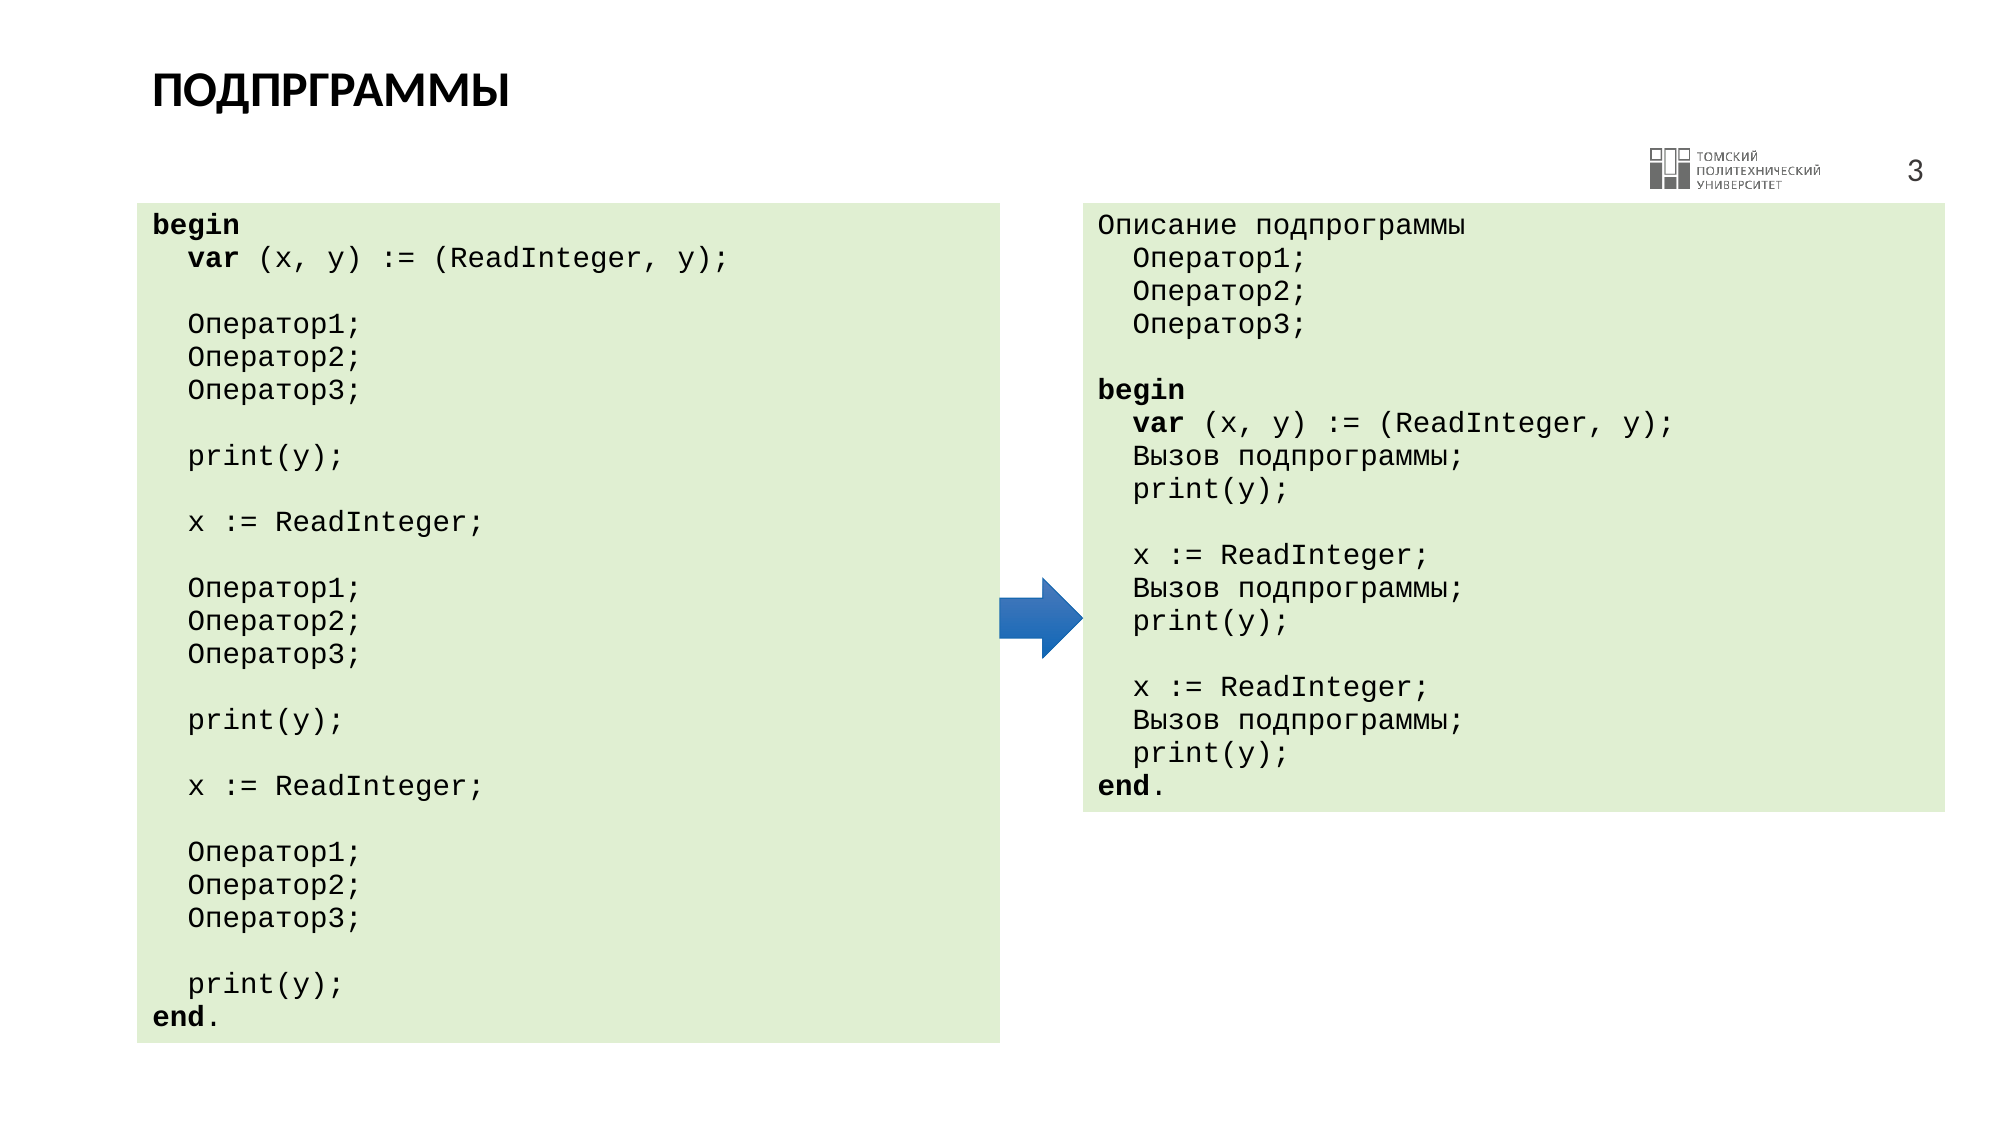

# ПОДПРГРАММЫ
| begin var (x, y) := (ReadInteger, y); Оператор1; Оператор2; Оператор3; print(y); x := ReadInteger; Оператор1; Оператор2; Оператор3; print(y); x := ReadInteger; Оператор1; Оператор2; Оператор3; print(y); end. |
| --- |
| Описание подпрограммы Оператор1; Оператор2; Оператор3; begin var (x, y) := (ReadInteger, y); Вызов подпрограммы; print(y); x := ReadInteger; Вызов подпрограммы; print(y); x := ReadInteger; Вызов подпрограммы; print(y); end. |
| --- |